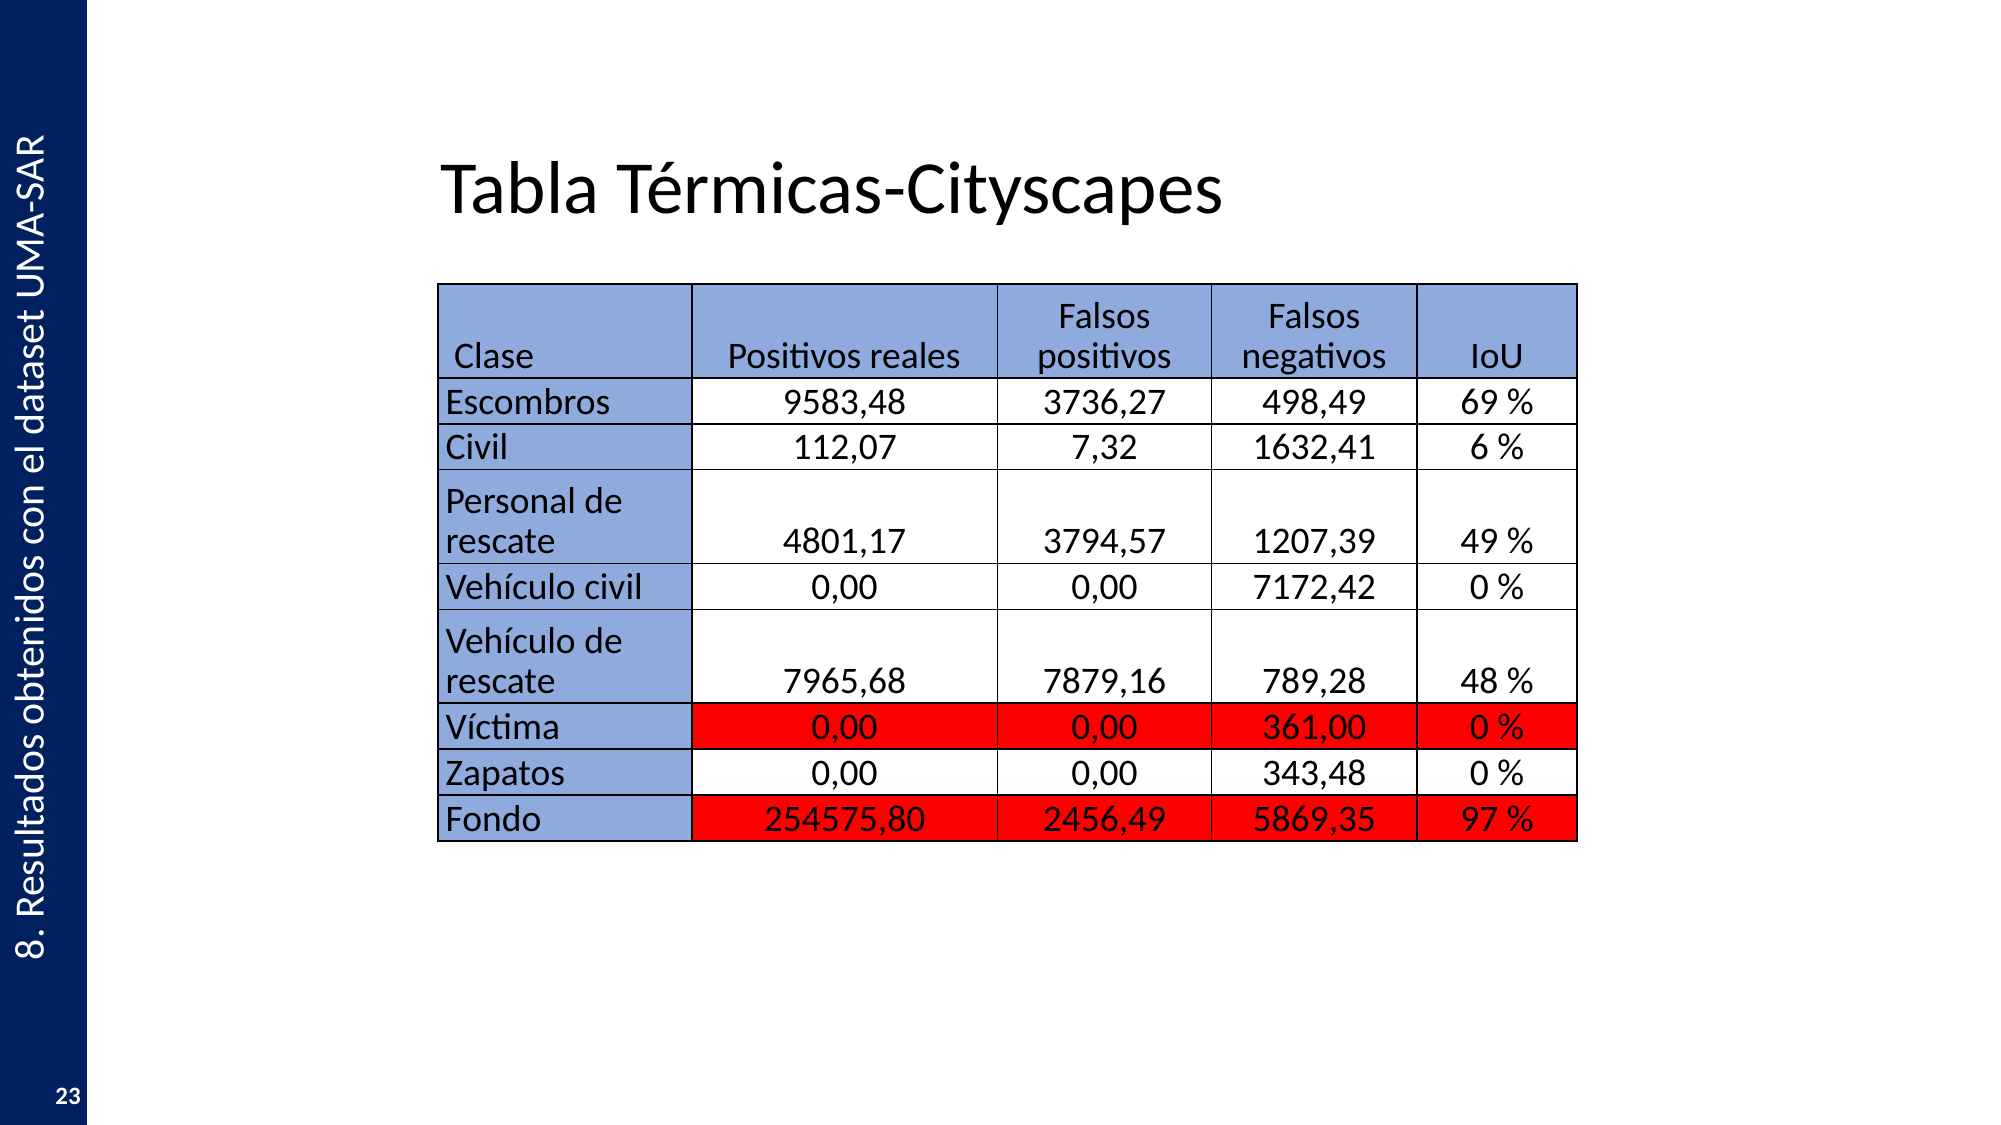

Tabla Térmicas-Cityscapes
| Clase | Positivos reales | Falsos positivos | Falsos negativos | IoU |
| --- | --- | --- | --- | --- |
| Escombros | 9583,48 | 3736,27 | 498,49 | 69 % |
| Civil | 112,07 | 7,32 | 1632,41 | 6 % |
| Personal de rescate | 4801,17 | 3794,57 | 1207,39 | 49 % |
| Vehículo civil | 0,00 | 0,00 | 7172,42 | 0 % |
| Vehículo de rescate | 7965,68 | 7879,16 | 789,28 | 48 % |
| Víctima | 0,00 | 0,00 | 361,00 | 0 % |
| Zapatos | 0,00 | 0,00 | 343,48 | 0 % |
| Fondo | 254575,80 | 2456,49 | 5869,35 | 97 % |
	8. Resultados obtenidos con el dataset UMA-SAR
23